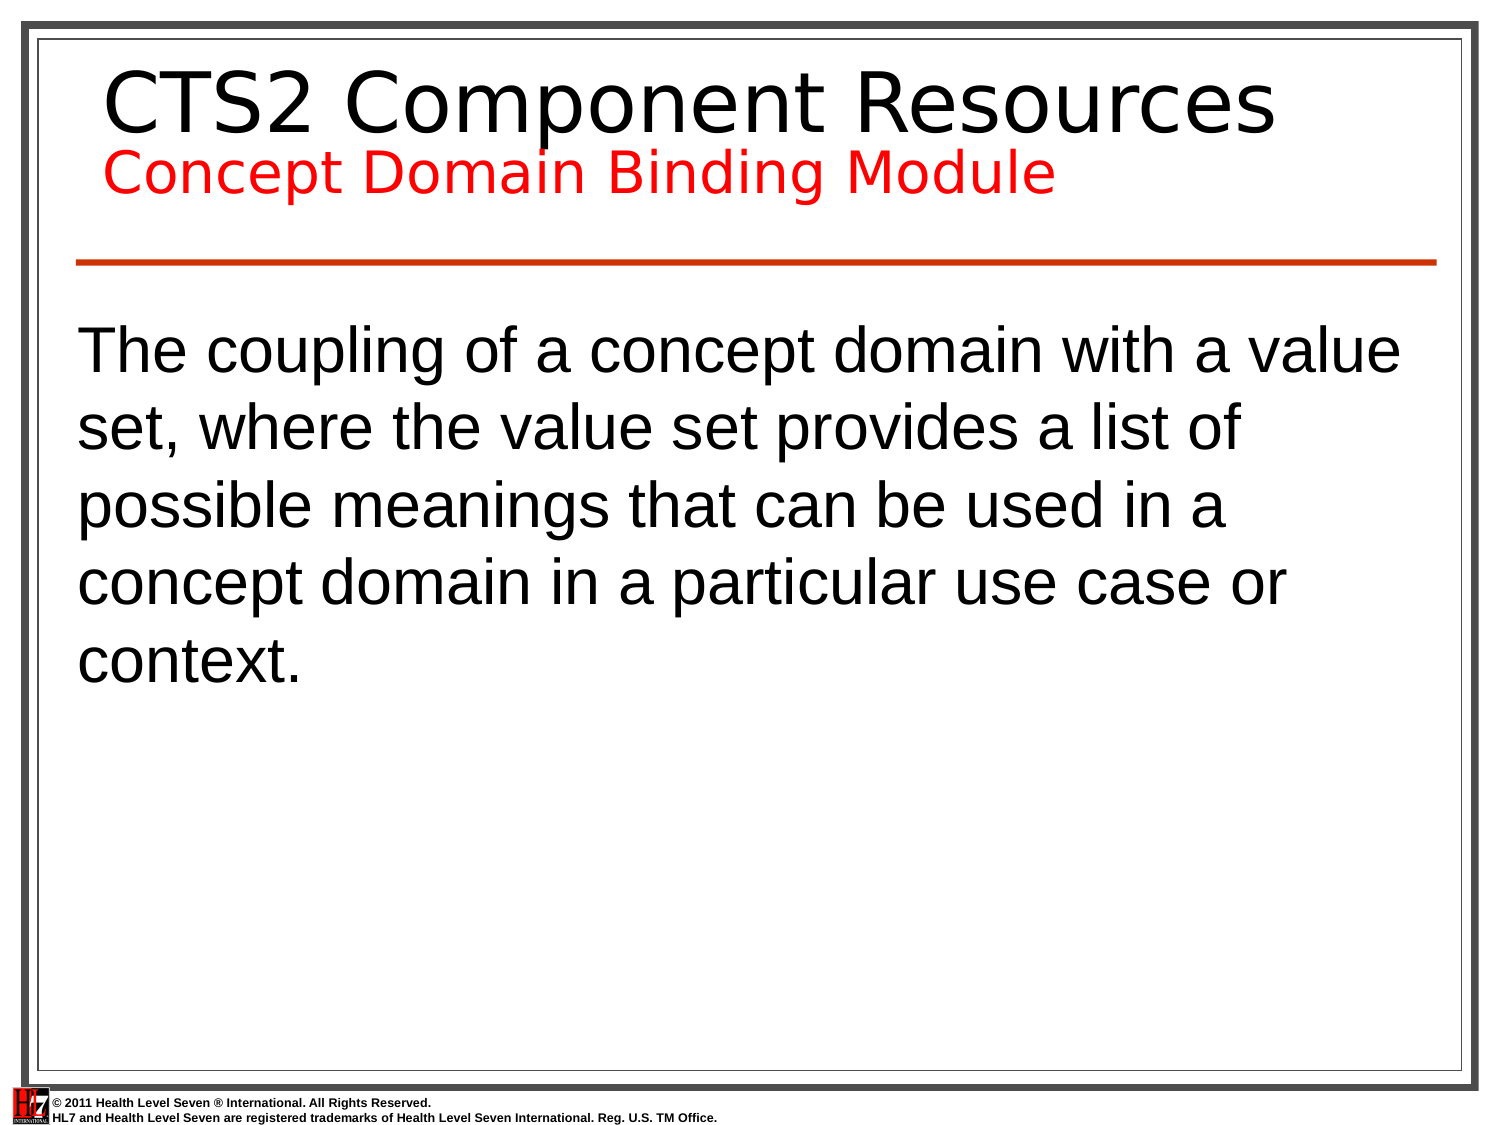

# CTS2 Component Resources Concept Domain Binding Module
The coupling of a concept domain with a value set, where the value set provides a list of possible meanings that can be used in a concept domain in a particular use case or context.